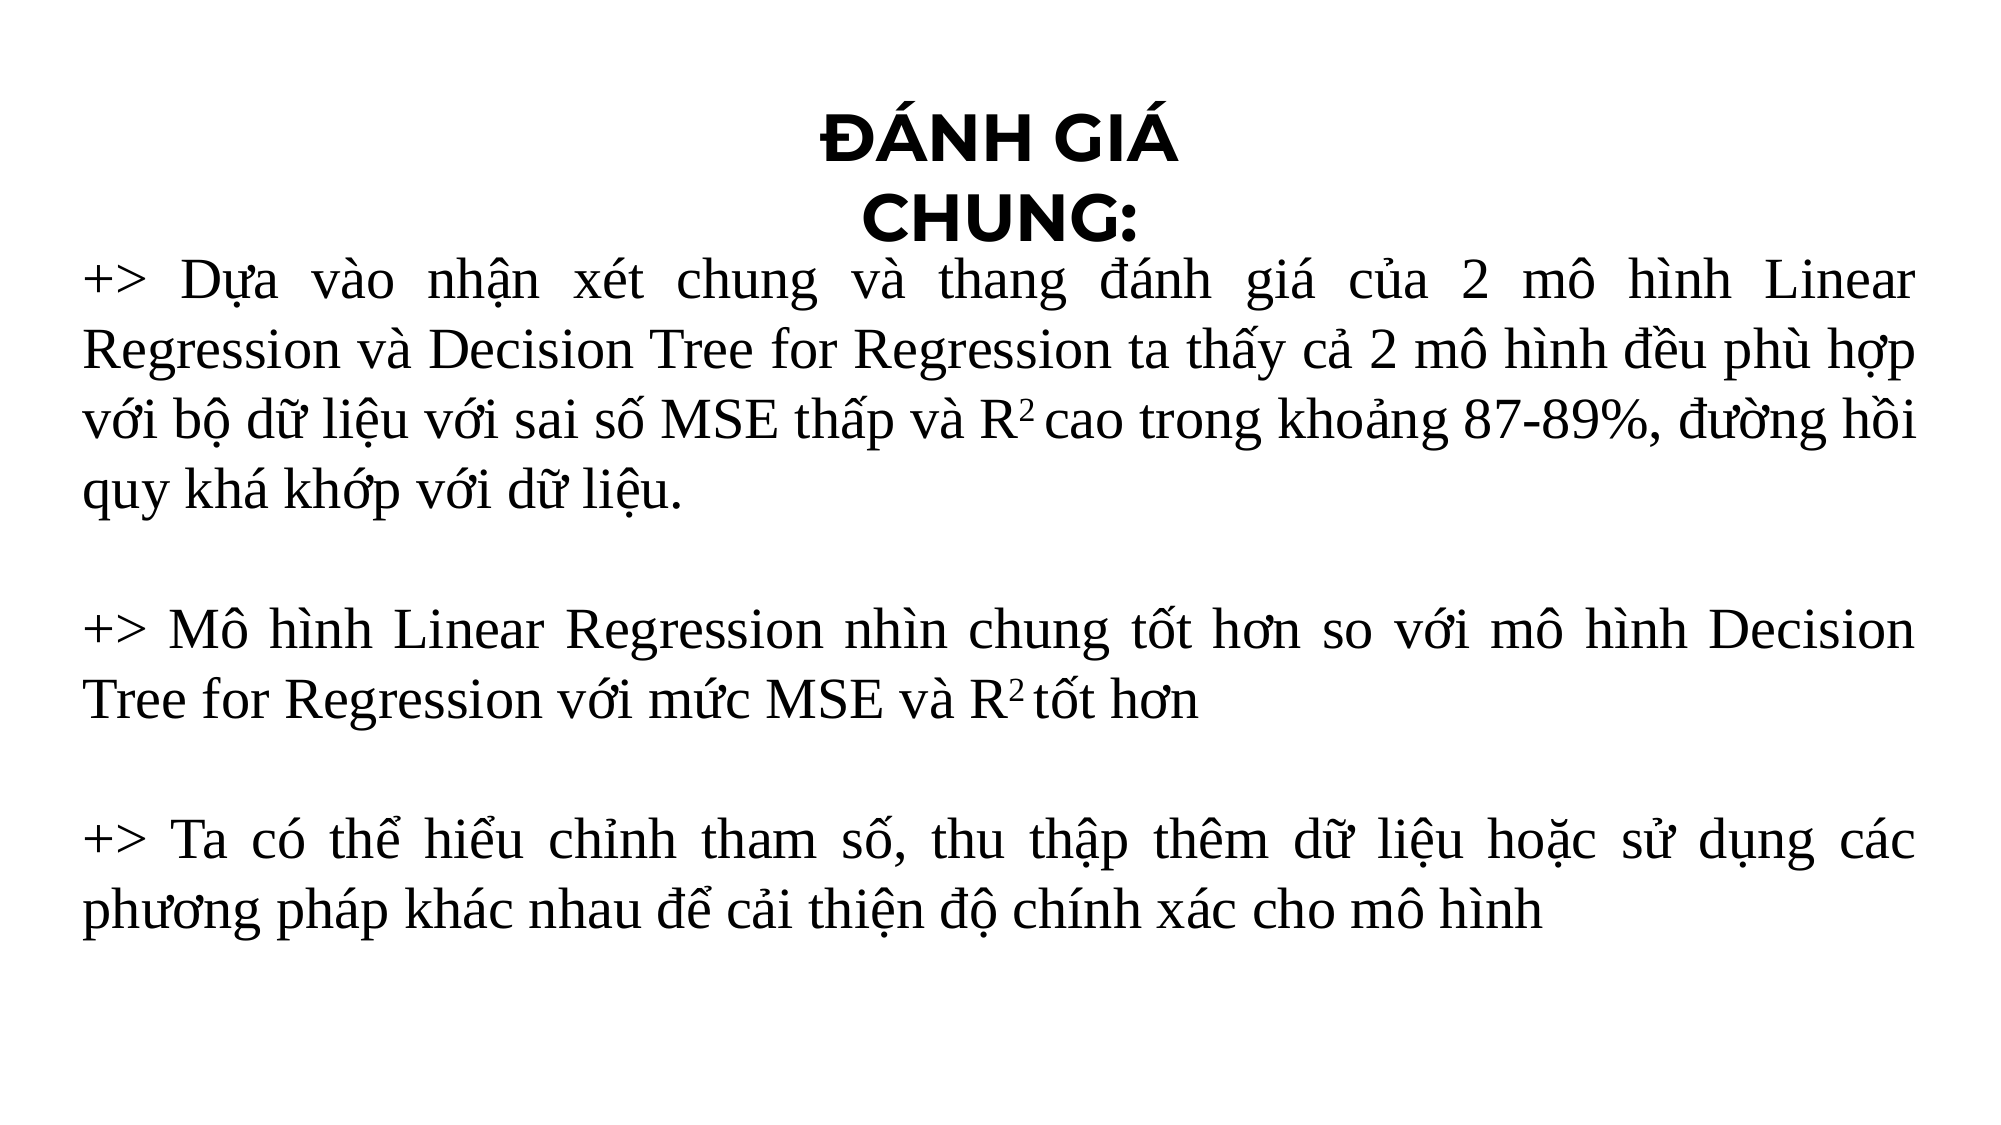

ĐÁNH GIÁ CHUNG:
+> Dựa vào nhận xét chung và thang đánh giá của 2 mô hình Linear Regression và Decision Tree for Regression ta thấy cả 2 mô hình đều phù hợp với bộ dữ liệu với sai số MSE thấp và R2 cao trong khoảng 87-89%, đường hồi quy khá khớp với dữ liệu.

+> Mô hình Linear Regression nhìn chung tốt hơn so với mô hình Decision Tree for Regression với mức MSE và R2 tốt hơn

+> Ta có thể hiểu chỉnh tham số, thu thập thêm dữ liệu hoặc sử dụng các phương pháp khác nhau để cải thiện độ chính xác cho mô hình